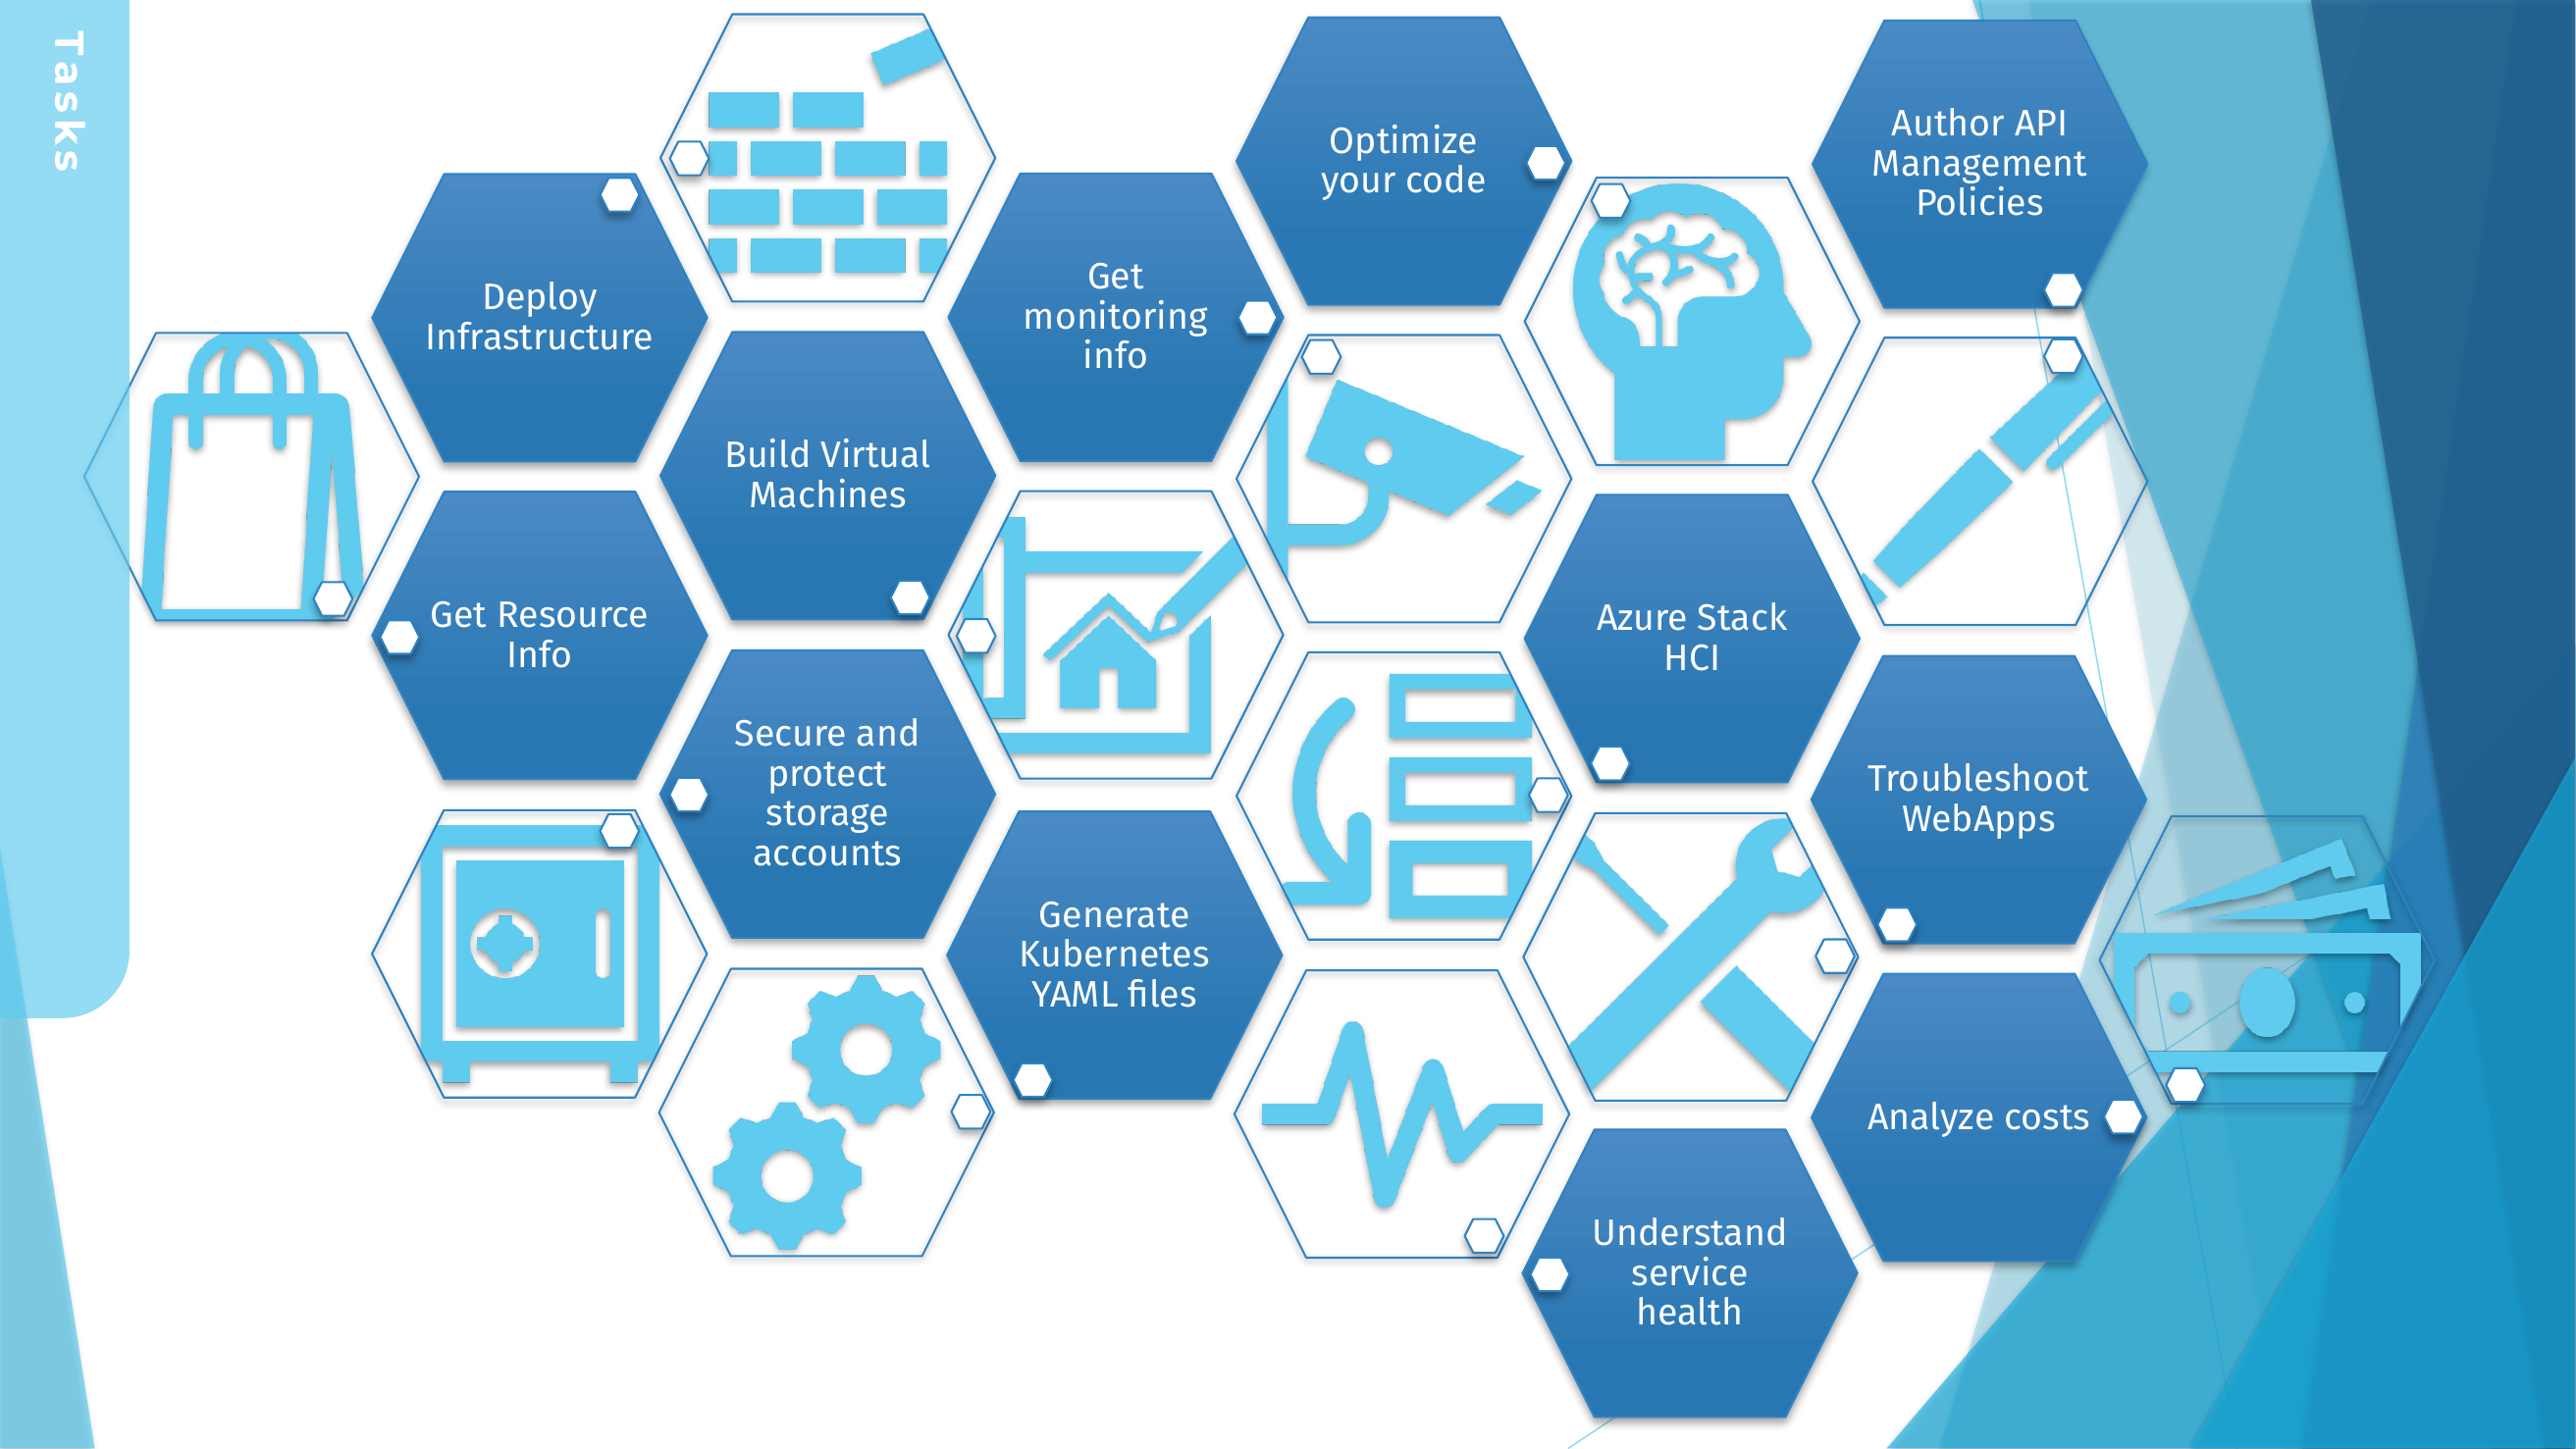

Tasks
Get Resource Info
Build Virtual Machines
Deploy Infrastructure
Get monitoring info
Optimize your code
Azure Stack HCI
Secure and protect storage accounts
Troubleshoot WebApps
Author API Management Policies
Generate Kubernetes YAML files
Understand service health
Analyze costs
Skills